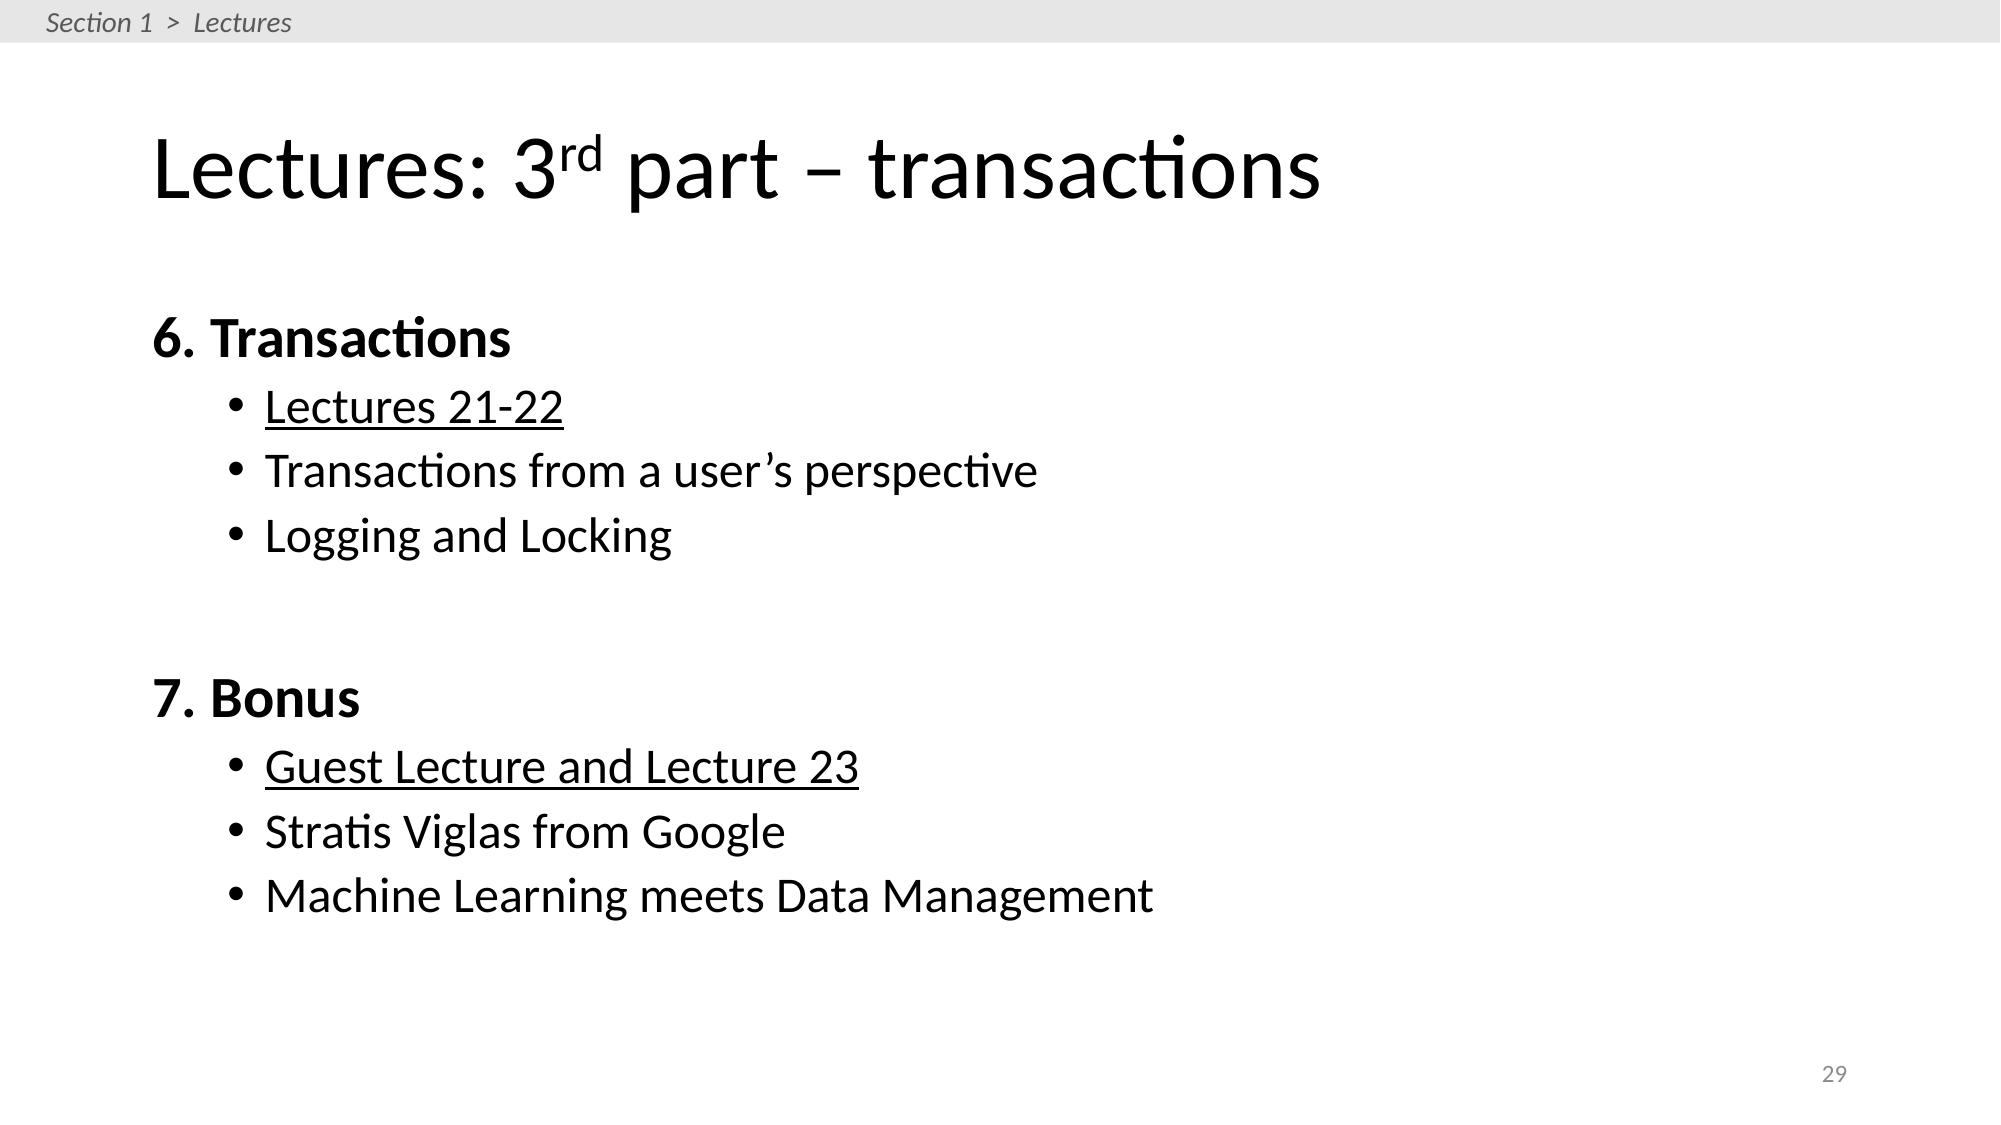

Section 1  >  Lectures
# Lectures: 3rd part – transactions
6. Transactions
Lectures 21-22
Transactions from a user’s perspective
Logging and Locking

7. Bonus
Guest Lecture and Lecture 23
Stratis Viglas from Google
Machine Learning meets Data Management
29